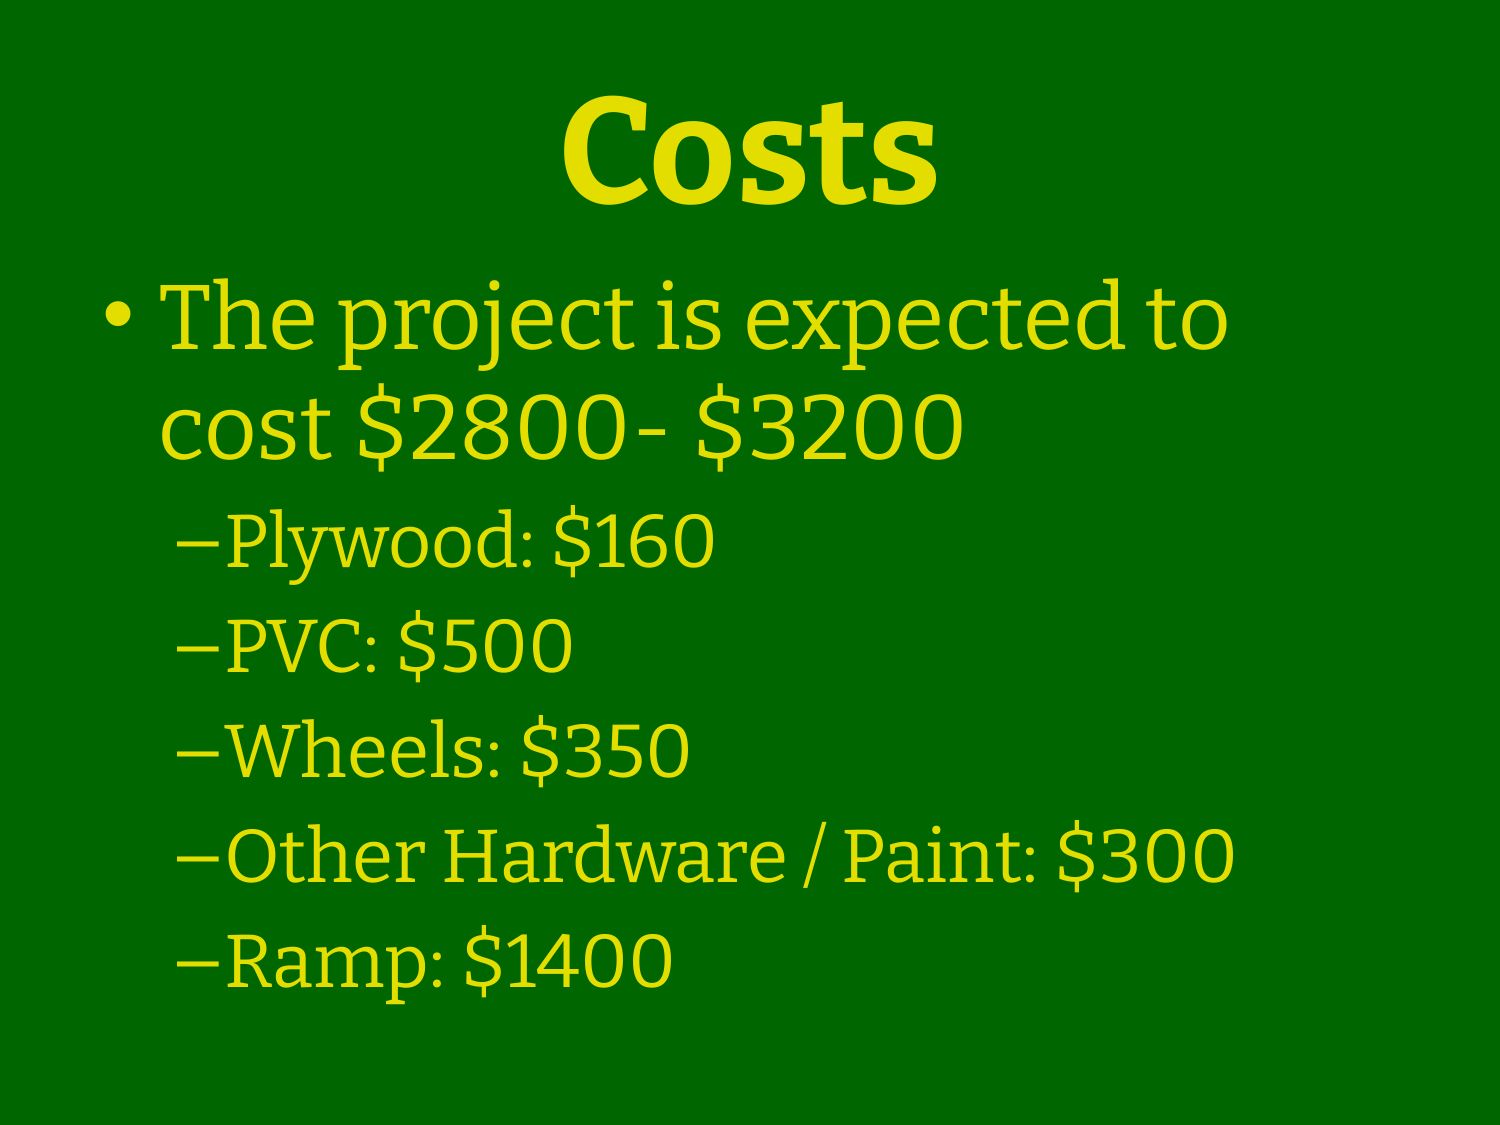

# Costs
The project is expected to cost $2800- $3200
Plywood: $160
PVC: $500
Wheels: $350
Other Hardware / Paint: $300
Ramp: $1400